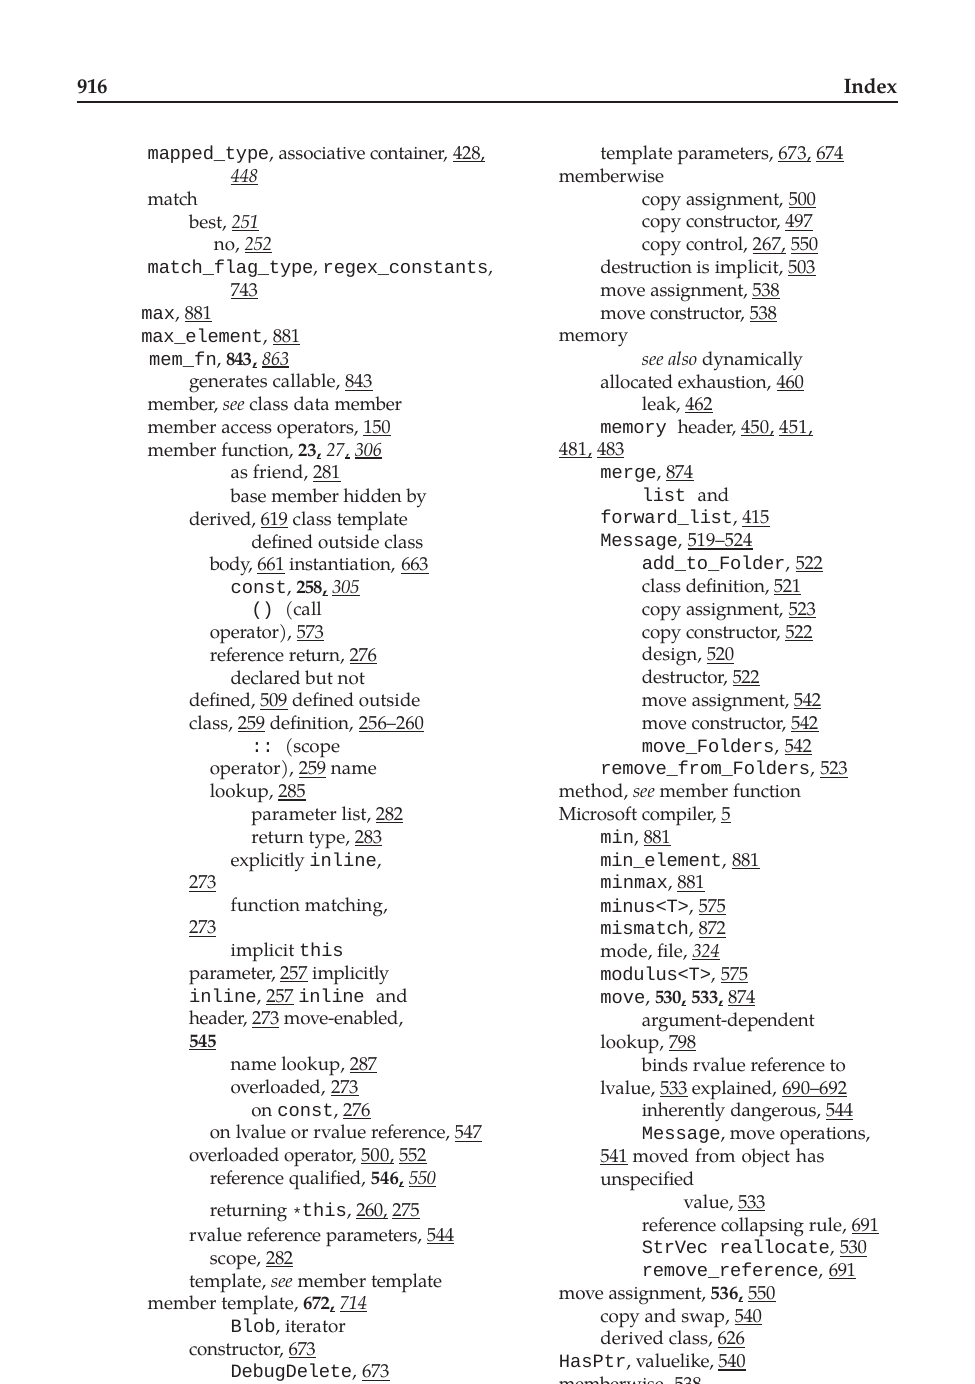

916
Index

template parameters, 673, 674 memberwise
copy assignment, 500
copy constructor, 497
copy control, 267, 550 destruction is implicit, 503 move assignment, 538
move constructor, 538 memory
see also dynamically allocated exhaustion, 460
leak, 462
memory header, 450, 451, 481, 483
merge, 874
list and forward_list, 415
Message, 519–524
add_to_Folder, 522
class definition, 521
copy assignment, 523
copy constructor, 522
design, 520
destructor, 522
move assignment, 542
move constructor, 542
move_Folders, 542
remove_from_Folders, 523 method, see member function Microsoft compiler, 5
min, 881
min_element, 881
minmax, 881
minus<T>, 575
mismatch, 872
mode, file, 324
modulus<T>, 575
move, 530, 533, 874
argument-dependent lookup, 798
binds rvalue reference to lvalue, 533 explained, 690–692
inherently dangerous, 544
Message, move operations, 541 moved from object has unspecified
value, 533
reference collapsing rule, 691
StrVec reallocate, 530
remove_reference, 691
move assignment, 536, 550 copy and swap, 540 derived class, 626
HasPtr, valuelike, 540
memberwise, 538
mapped_type, associative container, 428,
448
match
best, 251
no, 252
match_flag_type, regex_constants, 743
max, 881
max_element, 881
mem_fn, 843, 863
generates callable, 843 member, see class data member member access operators, 150 member function, 23, 27, 306
as friend, 281
base member hidden by derived, 619 class template
defined outside class body, 661 instantiation, 663
const, 258, 305
() (call operator), 573 reference return, 276
declared but not defined, 509 defined outside class, 259 definition, 256–260
:: (scope operator), 259 name lookup, 285
parameter list, 282
return type, 283
explicitly inline, 273
function matching, 273
implicit this parameter, 257 implicitly inline, 257 inline and header, 273 move-enabled, 545
name lookup, 287
overloaded, 273
on const, 276
on lvalue or rvalue reference, 547 overloaded operator, 500, 552
reference qualified, 546, 550
returning *this, 260, 275 rvalue reference parameters, 544
scope, 282
template, see member template member template, 672, 714
Blob, iterator constructor, 673
DebugDelete, 673
declaration, 673
defined outside class body, 674 instantiation, 674